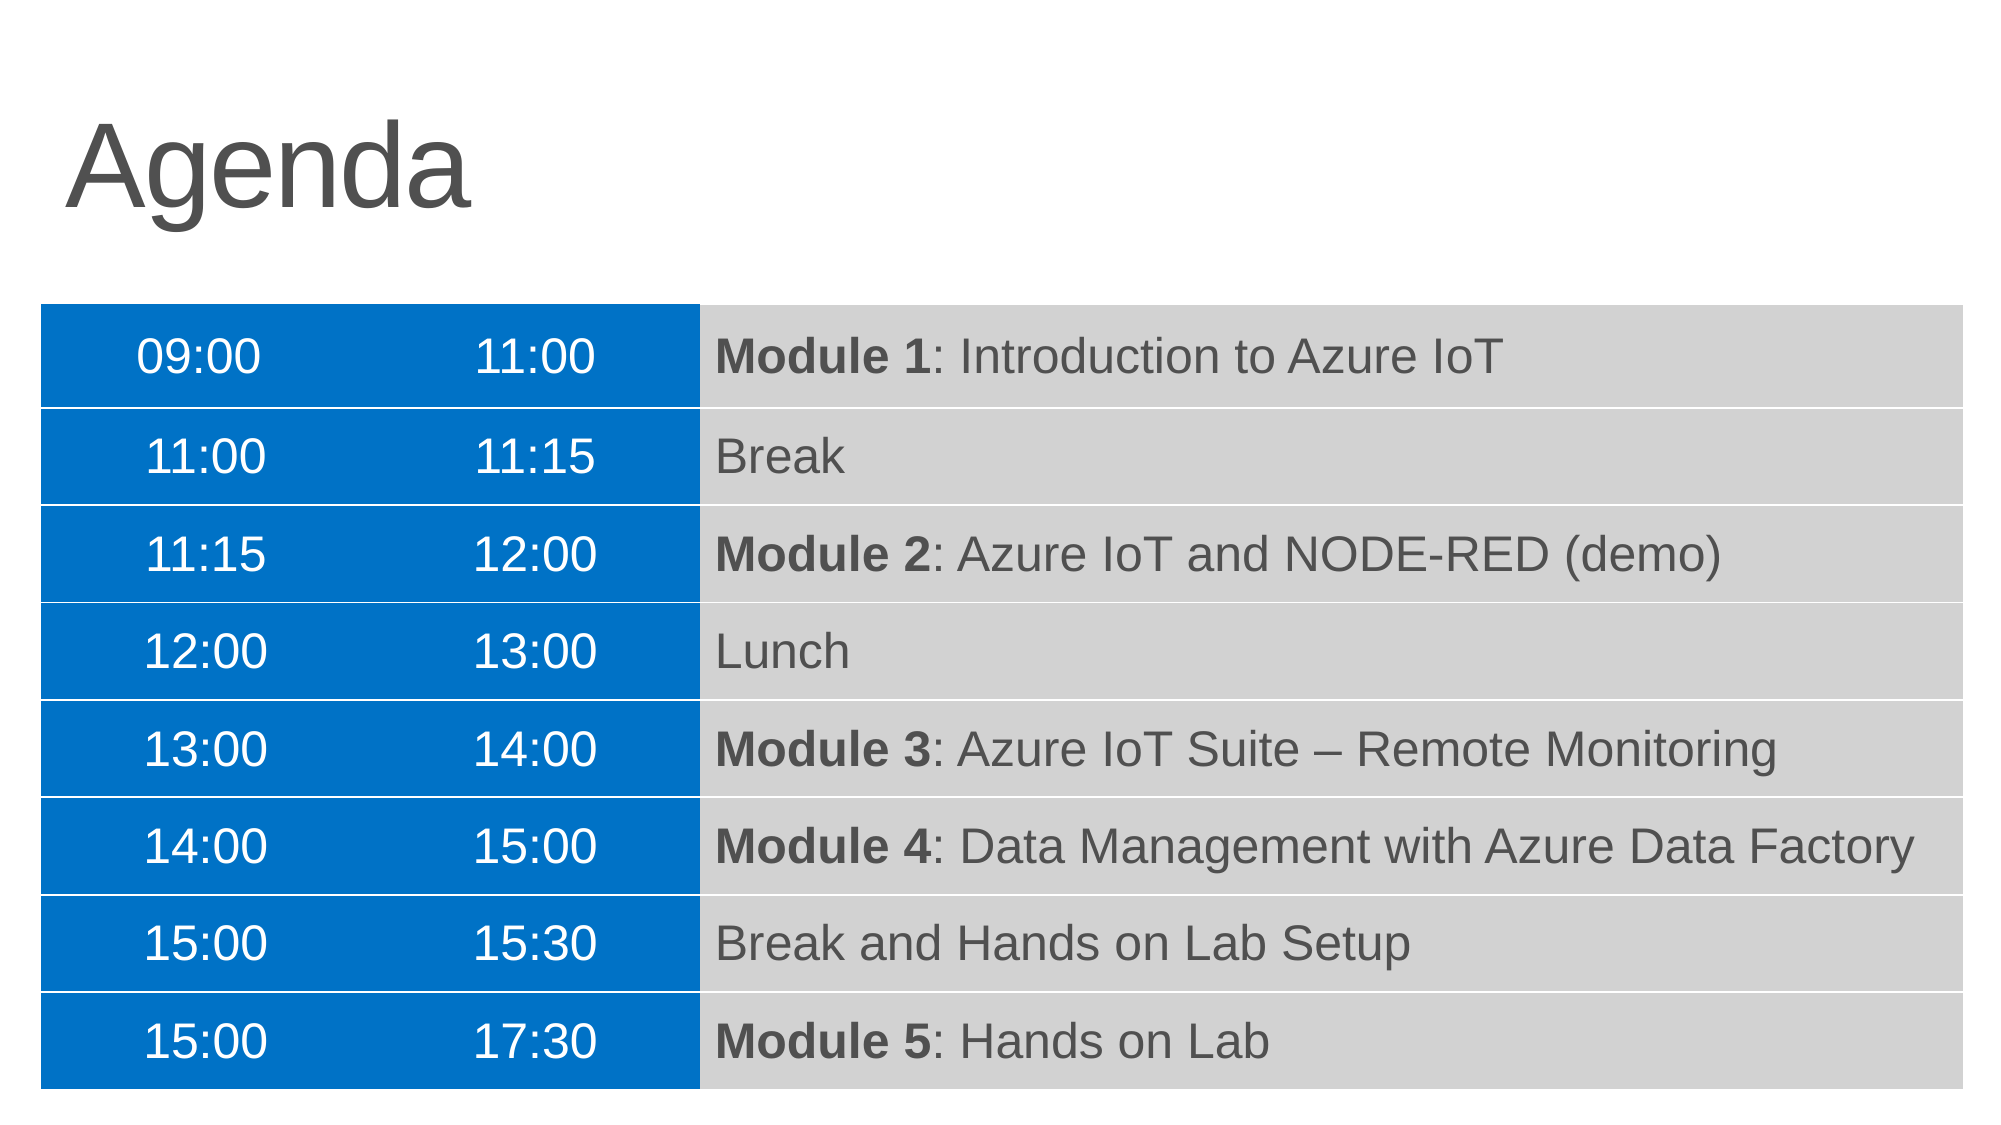

Agenda
| 09:00 | 11:00 | Module 1: Introduction to Azure IoT |
| --- | --- | --- |
| 11:00 | 11:15 | Break |
| 11:15 | 12:00 | Module 2: Azure IoT and NODE-RED (demo) |
| 12:00 | 13:00 | Lunch |
| 13:00 | 14:00 | Module 3: Azure IoT Suite – Remote Monitoring |
| 14:00 | 15:00 | Module 4: Data Management with Azure Data Factory |
| 15:00 | 15:30 | Break and Hands on Lab Setup |
| 15:00 | 17:30 | Module 5: Hands on Lab |